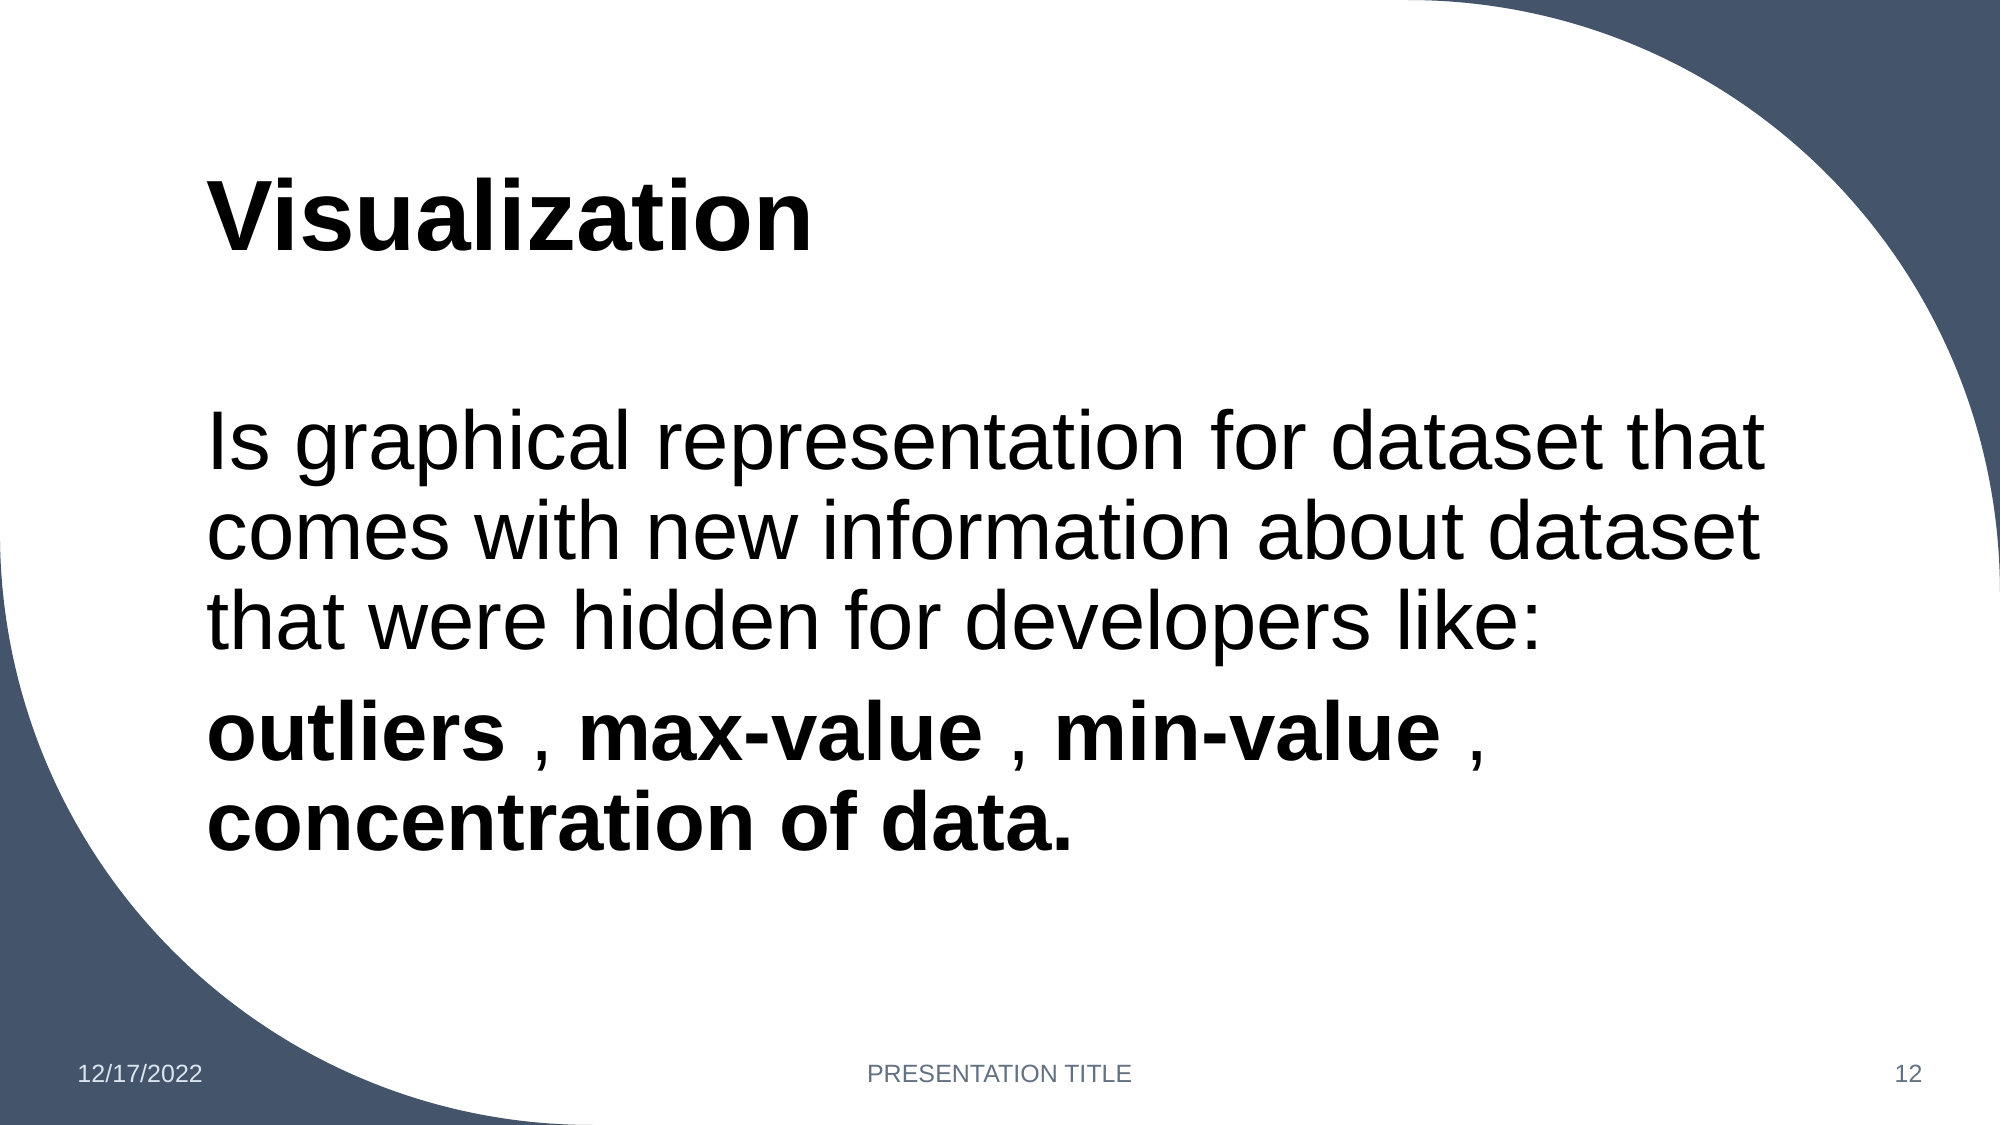

# Visualization
Is graphical representation for dataset that comes with new information about dataset that were hidden for developers like:
outliers , max-value , min-value , concentration of data.
12/17/2022
PRESENTATION TITLE
12